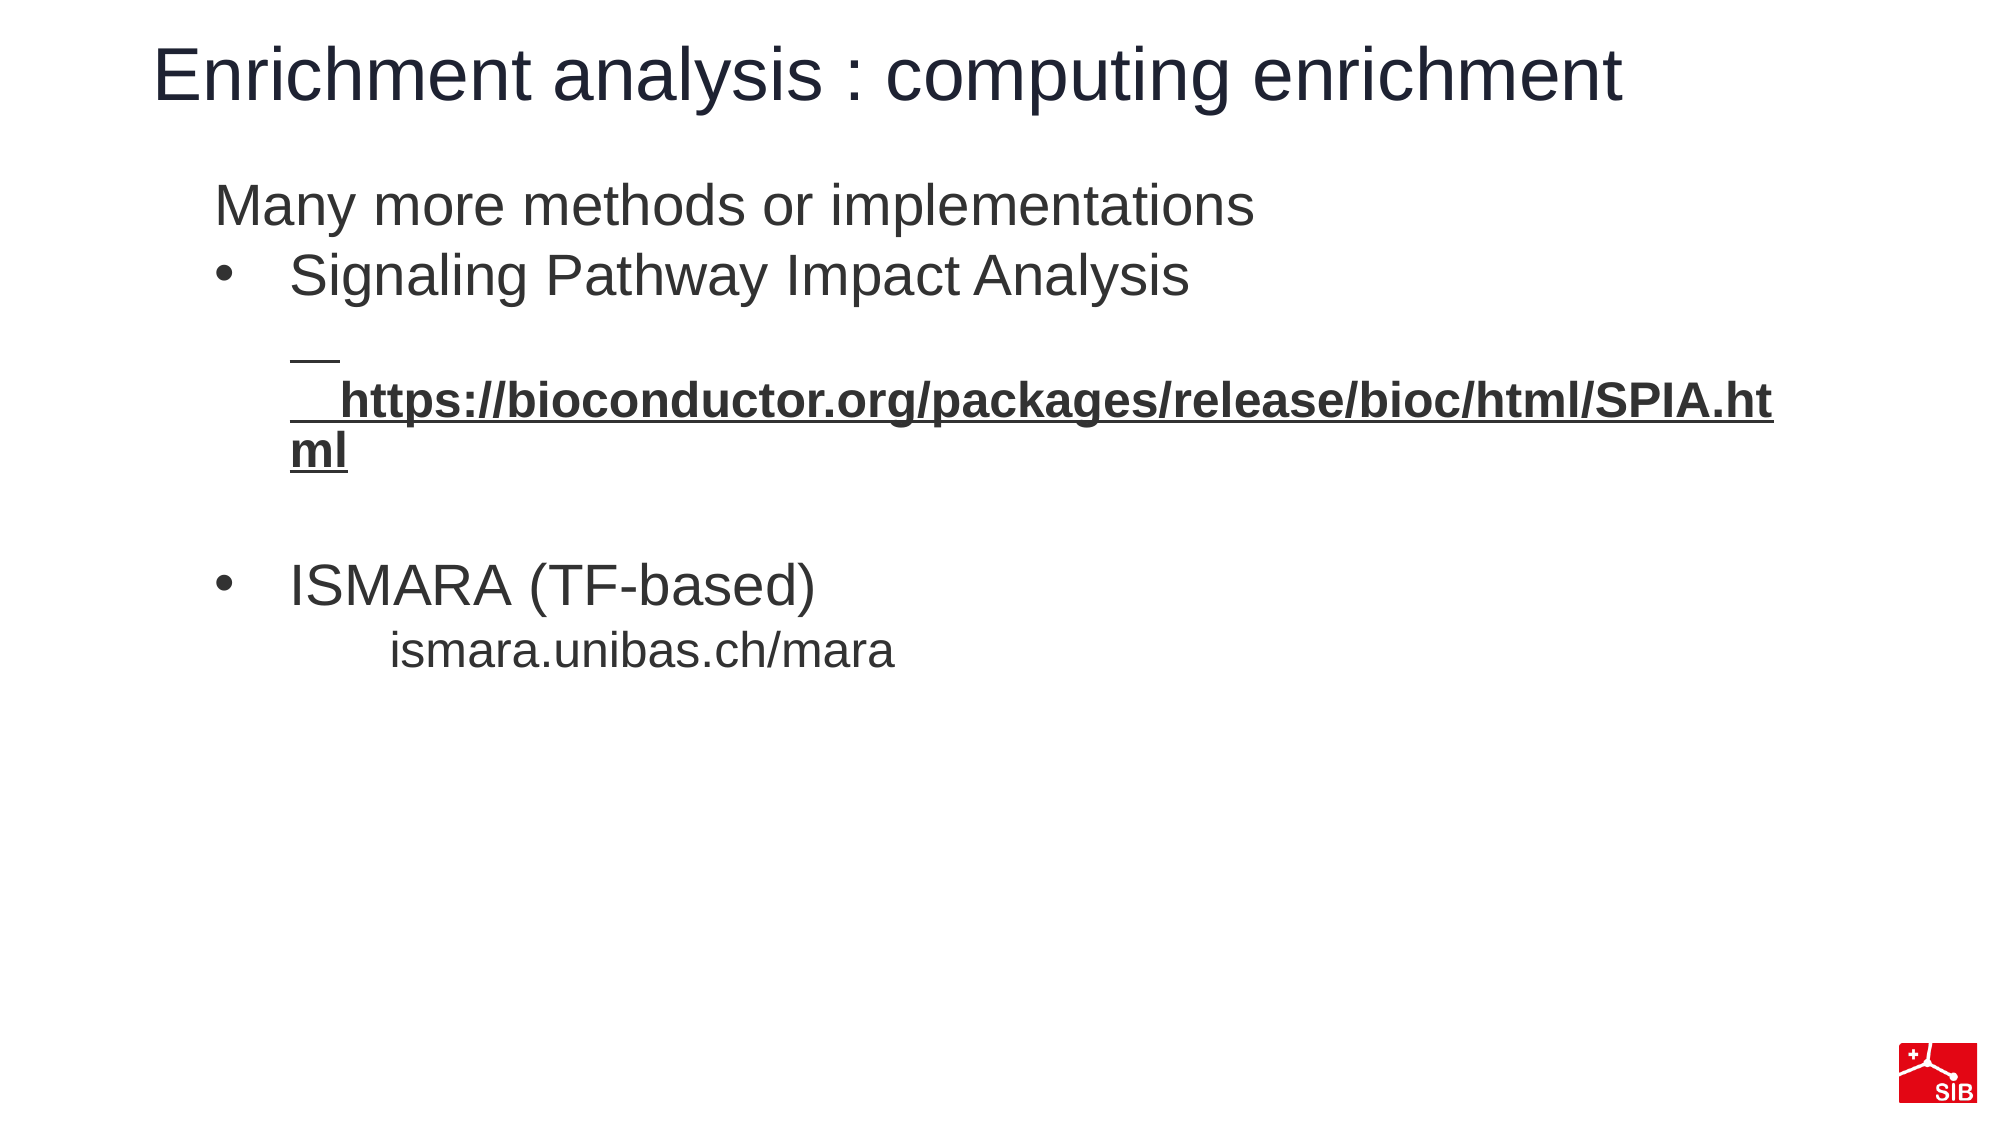

# Enrichment analysis : computing enrichment
Many more methods or implementations
Signaling Pathway Impact Analysis
  https://bioconductor.org/packages/release/bioc/html/SPIA.html

ISMARA (TF-based)
  ismara.unibas.ch/mara